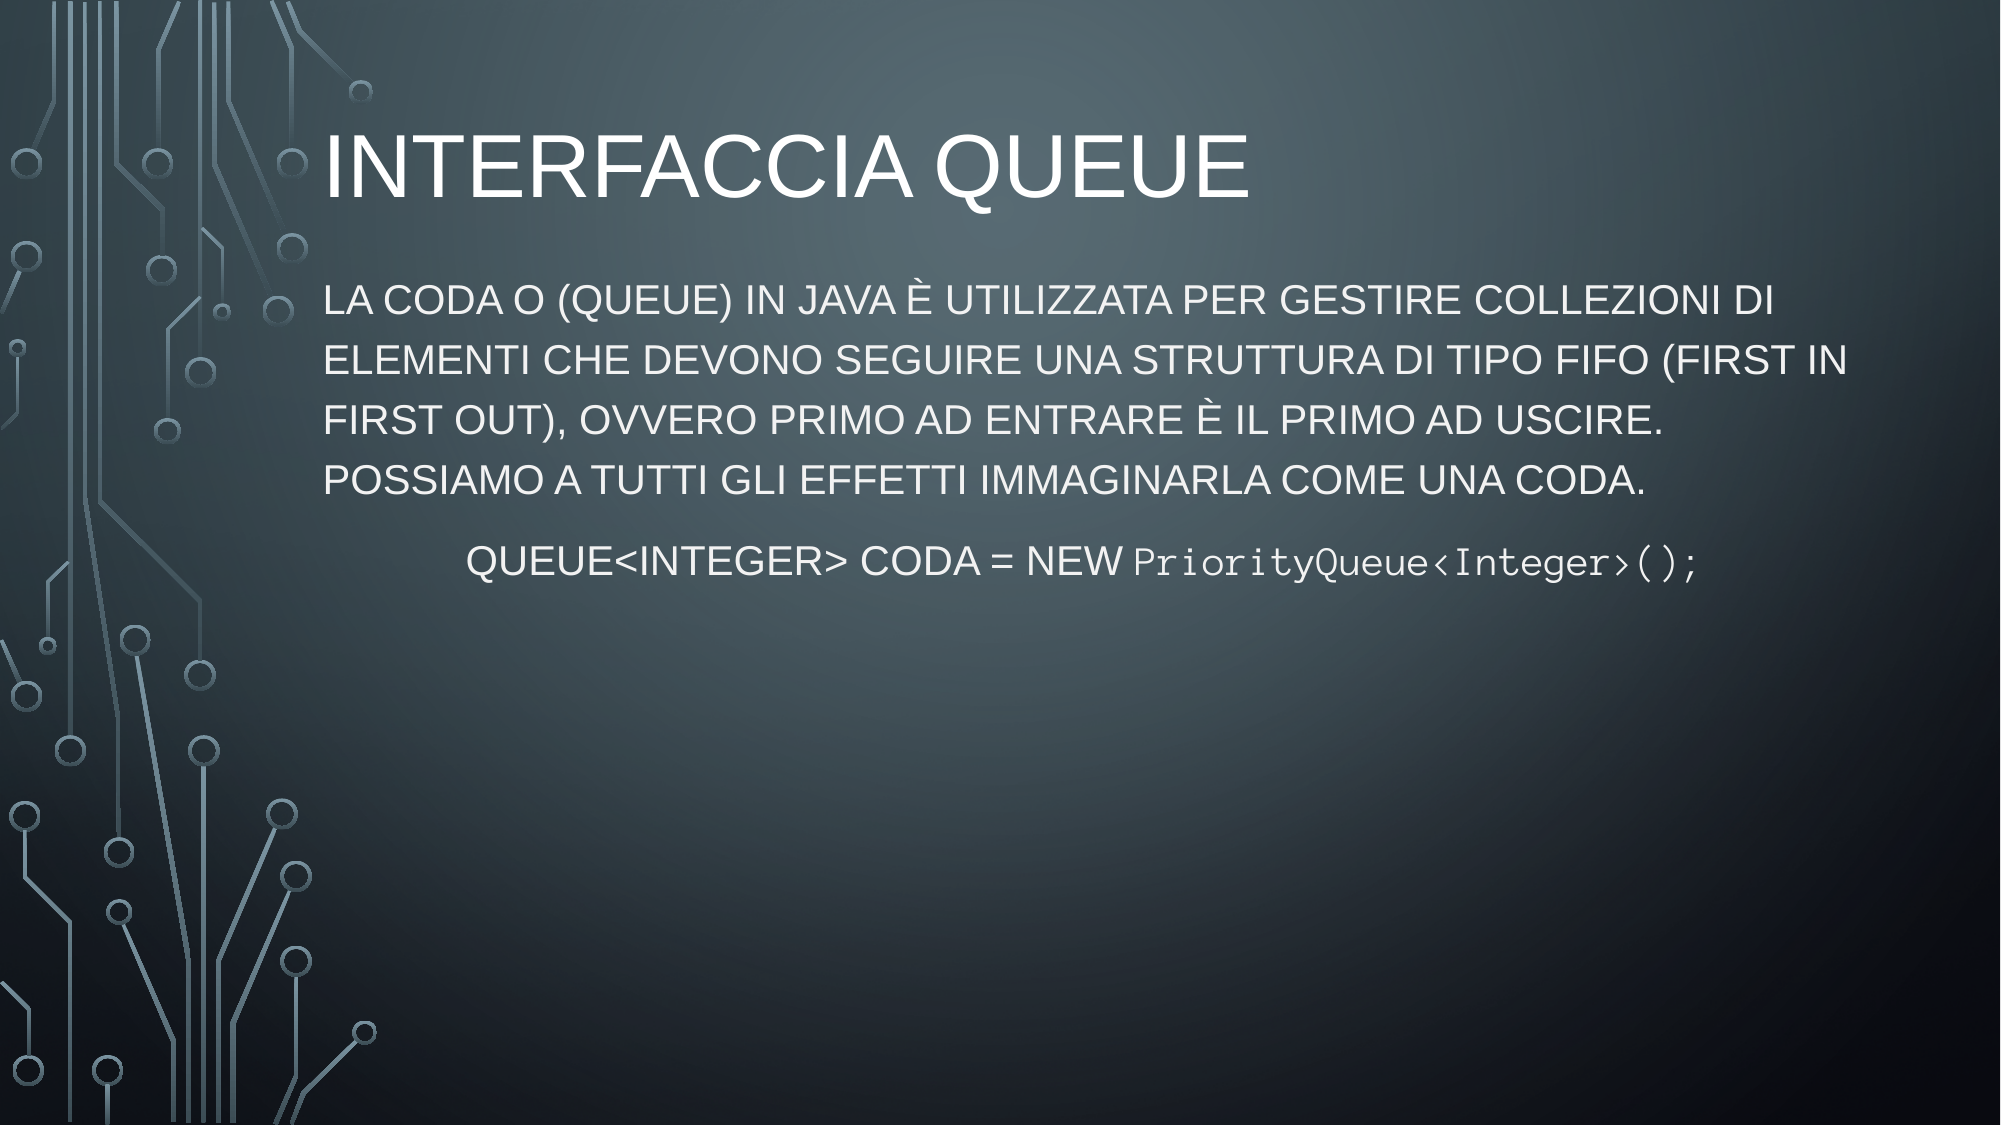

# Interfaccia queue
La coda o (queue) in java è utilizzata per gestire collezioni di elementi che devono seguire una struttura di tipo FIFO (First in first out), ovvero primo ad entrare è il primo ad uscire. Possiamo a tutti gli effetti immaginarla come una coda.
Queue<Integer> coda = new PriorityQueue<Integer>();